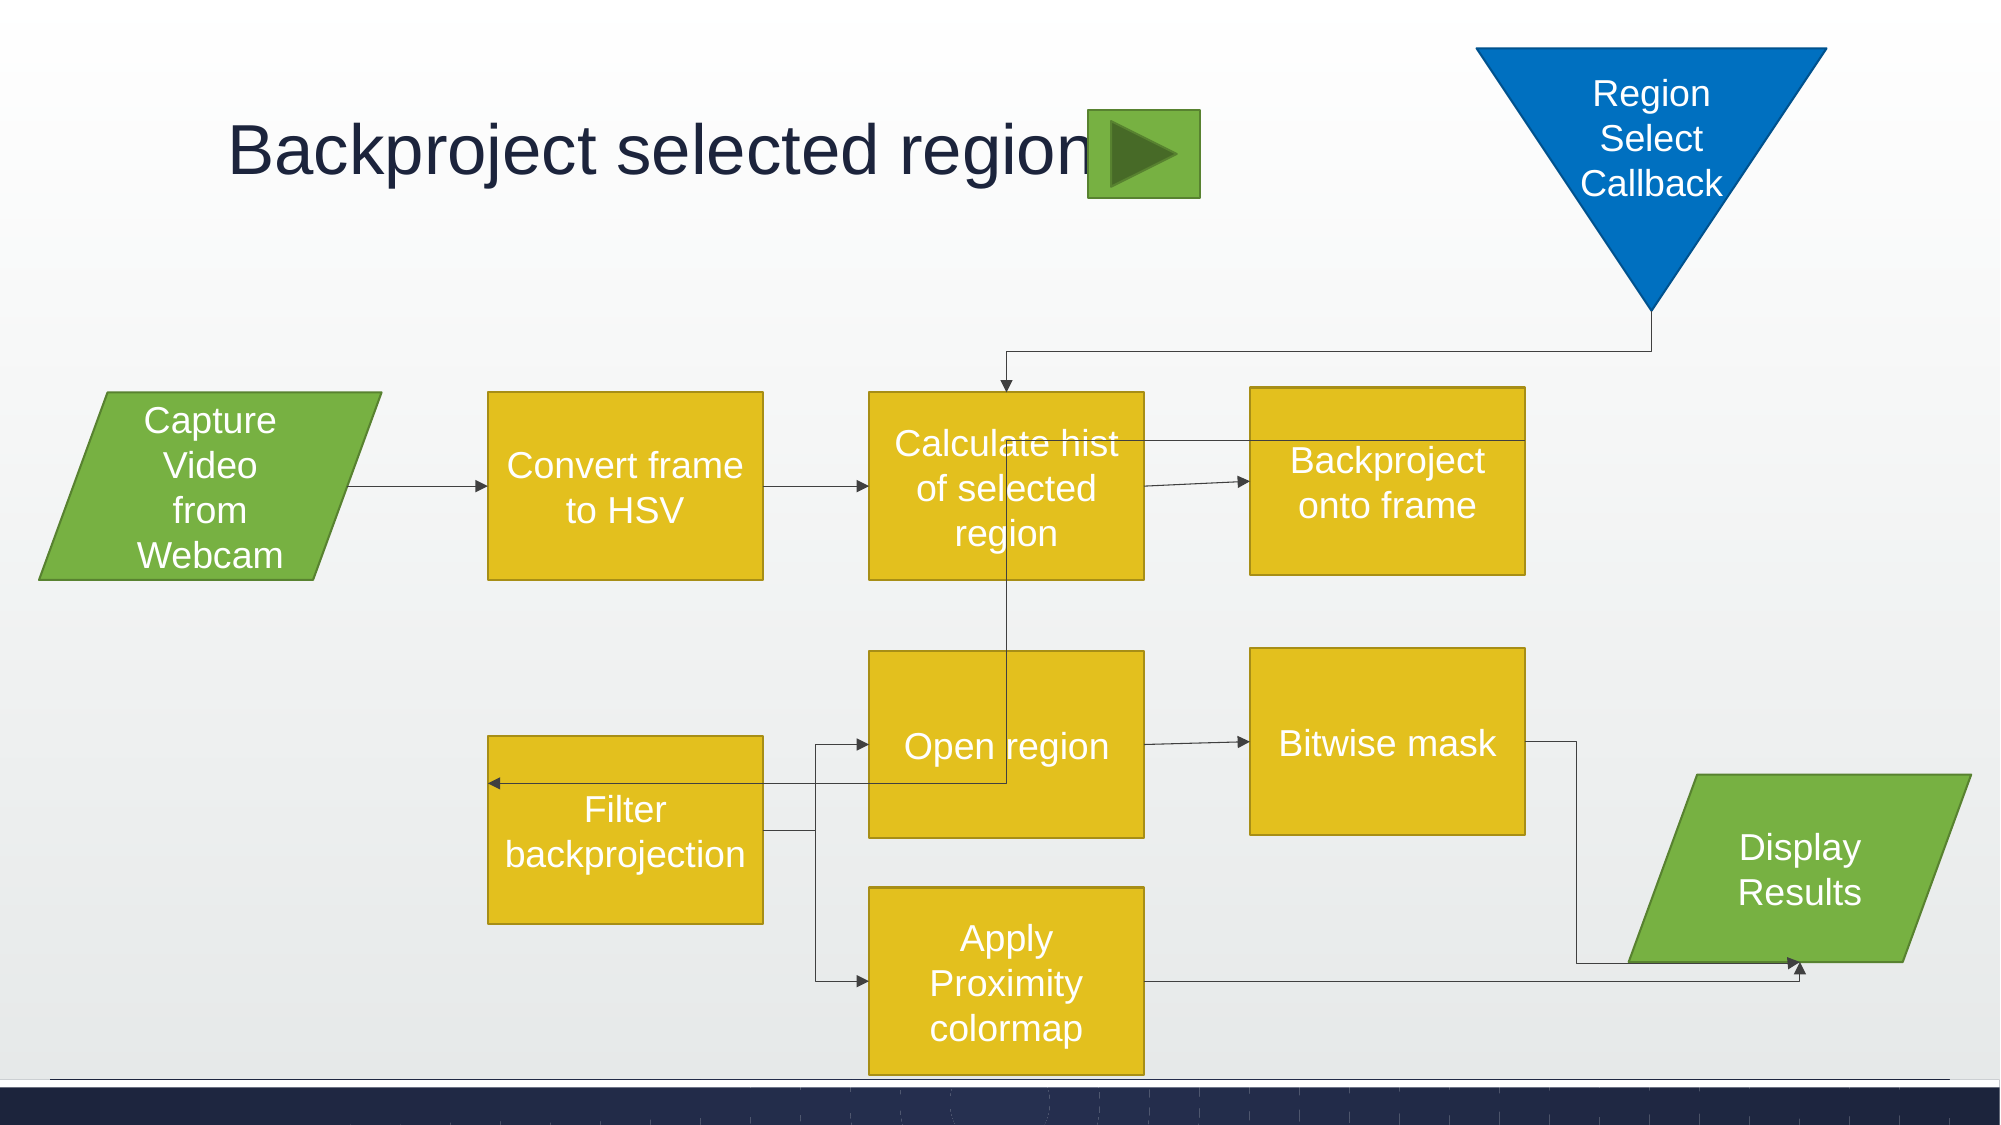

# Backproject selected region

Region
Select
Callback

Backproject onto frame
Capture
Video from
Webcam
Convert frame to HSV
Calculate hist of selected region
Bitwise mask
Open region
Filter backprojection
Display
Results
Apply
Proximity
colormap